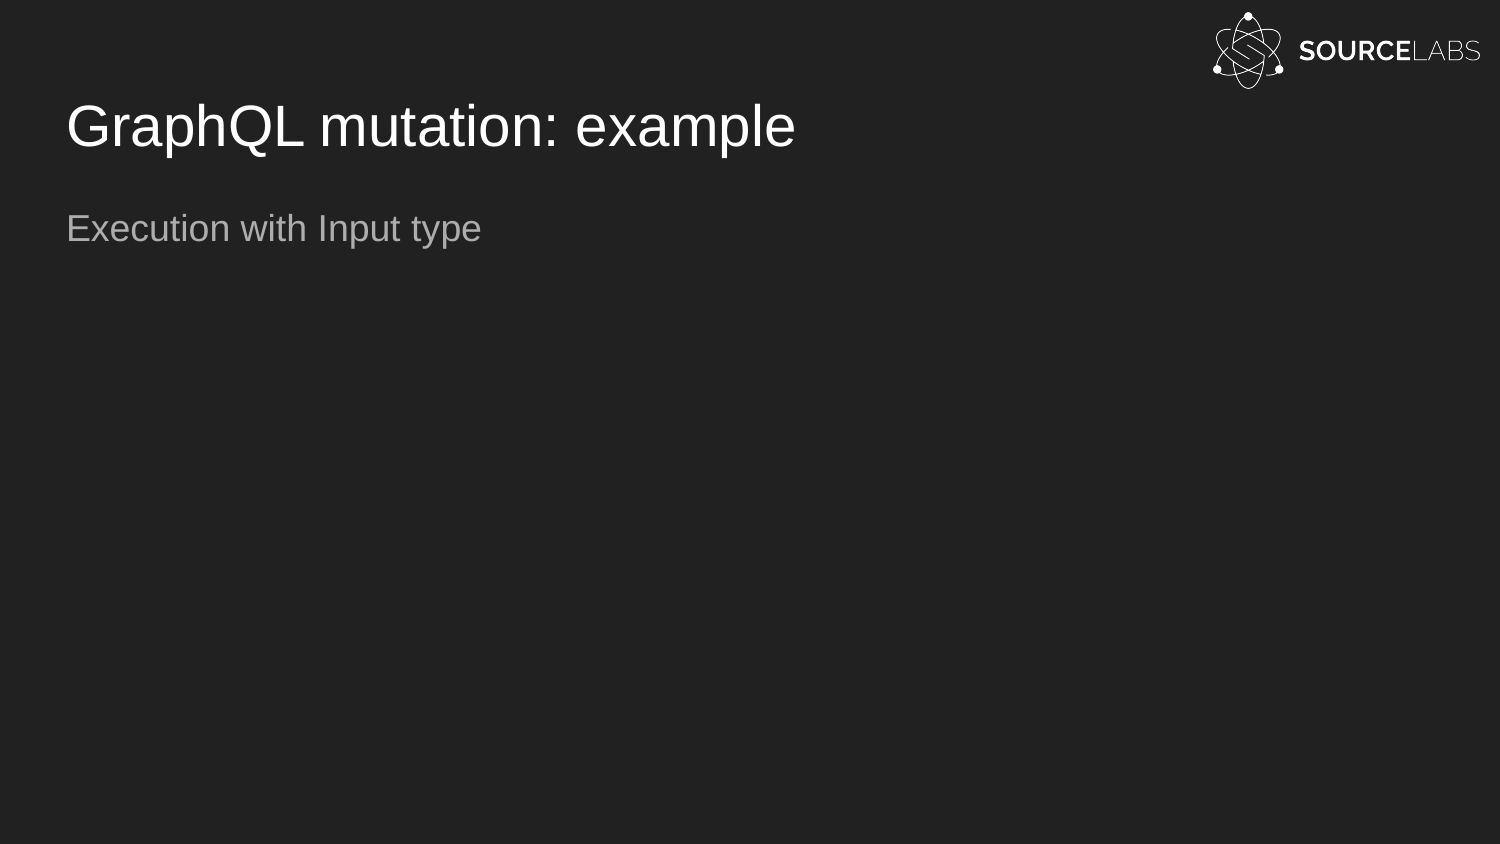

# GraphQL mutation: example
Execution with Input type